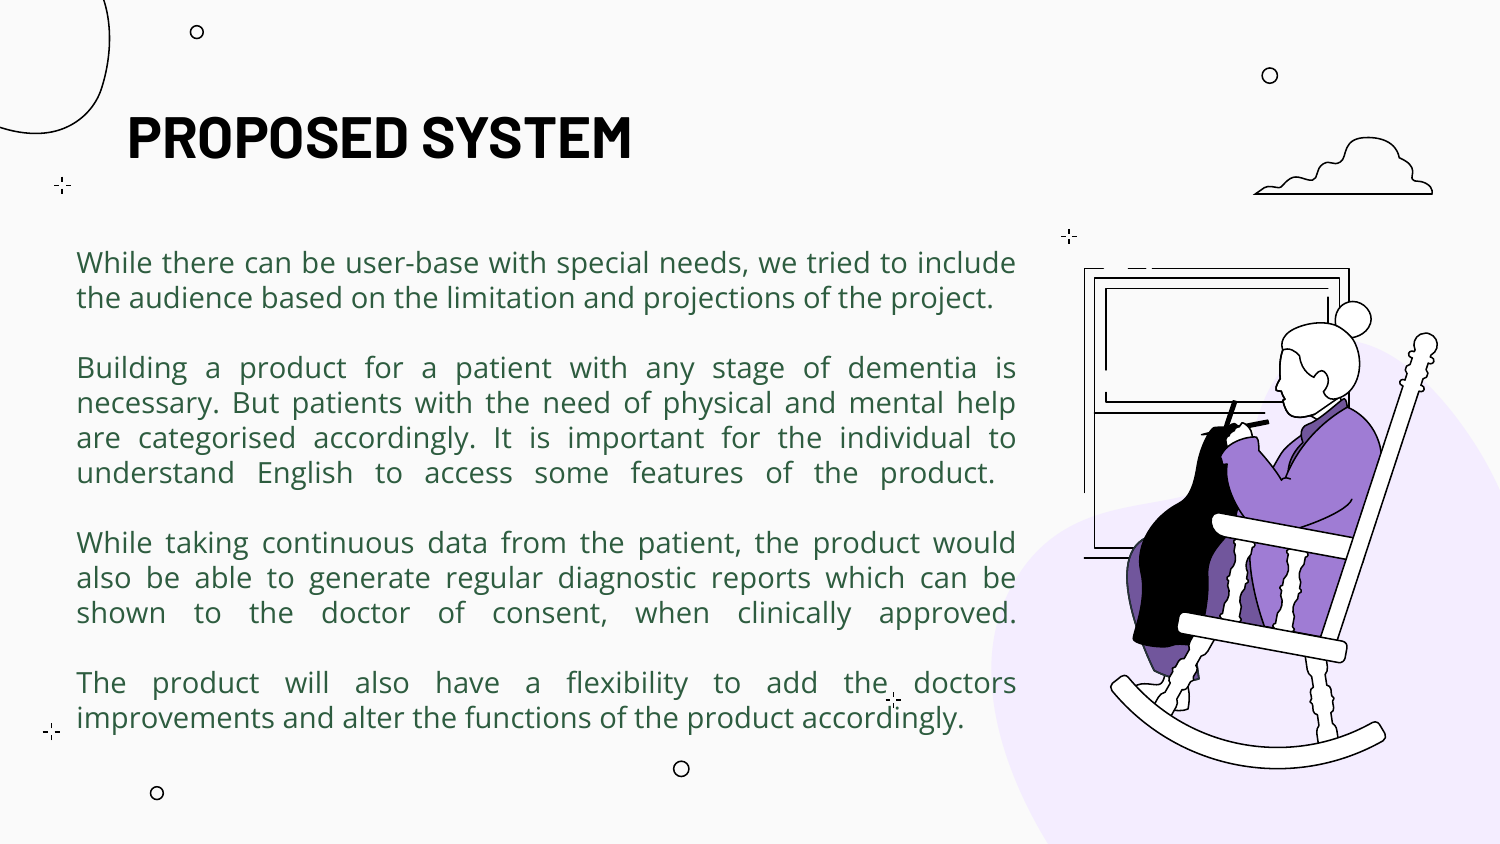

# PROPOSED SYSTEM
While there can be user-base with special needs, we tried to include the audience based on the limitation and projections of the project.

Building a product for a patient with any stage of dementia is necessary. But patients with the need of physical and mental help are categorised accordingly. It is important for the individual to understand English to access some features of the product.
While taking continuous data from the patient, the product would also be able to generate regular diagnostic reports which can be shown to the doctor of consent, when clinically approved.
The product will also have a flexibility to add the doctors improvements and alter the functions of the product accordingly.